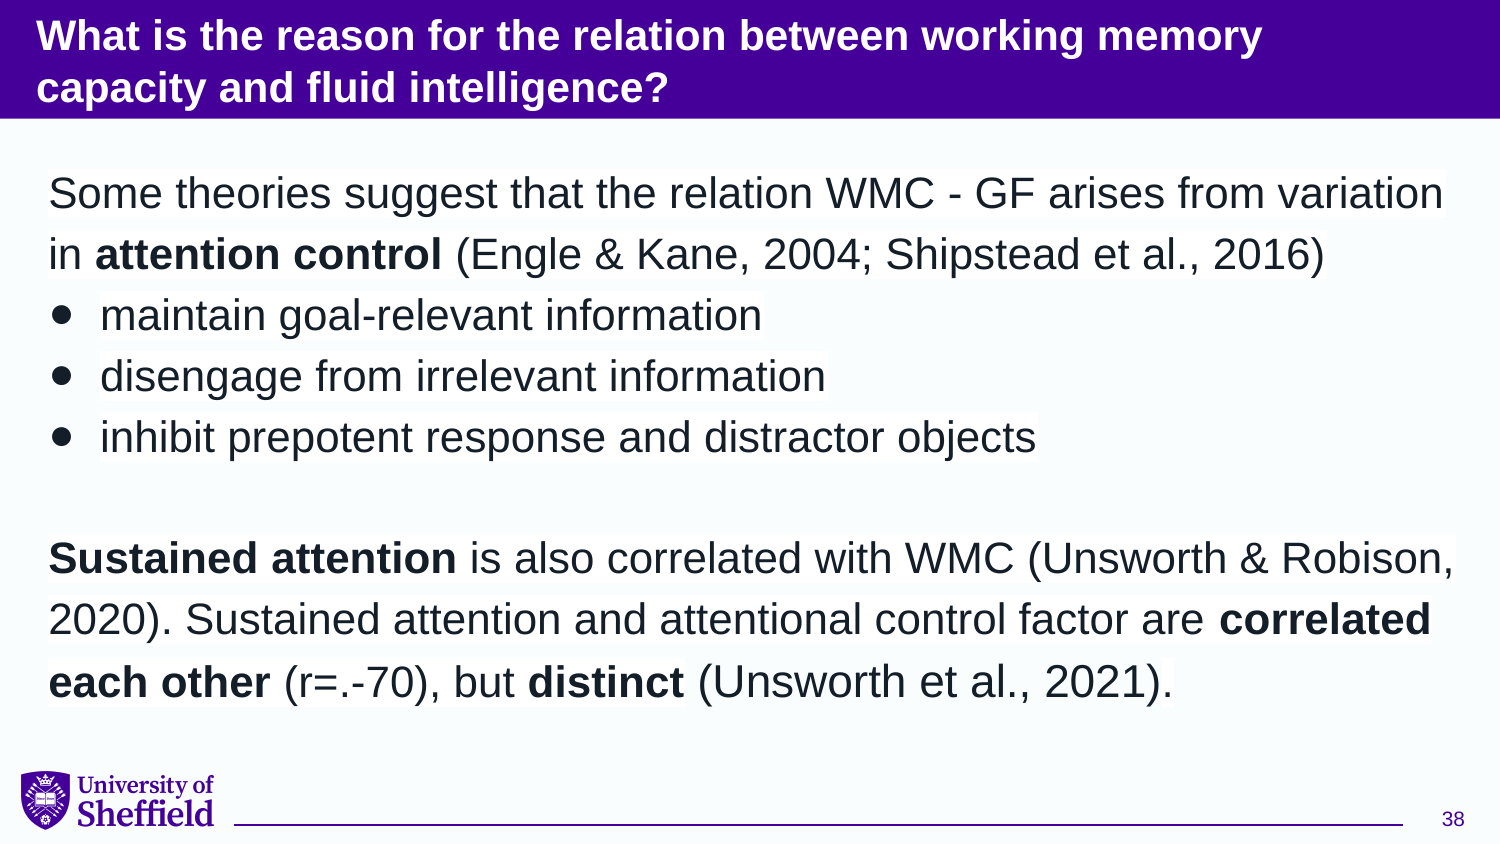

# What is the reason for the relation between working memory capacity and fluid intelligence?
Some theories suggest that the relation WMC - GF arises from variation in attention control (Engle & Kane, 2004; Shipstead et al., 2016)
maintain goal-relevant information
disengage from irrelevant information
inhibit prepotent response and distractor objects

Sustained attention is also correlated with WMC (Unsworth & Robison, 2020). Sustained attention and attentional control factor are correlated each other (r=.-70), but distinct (Unsworth et al., 2021).

38